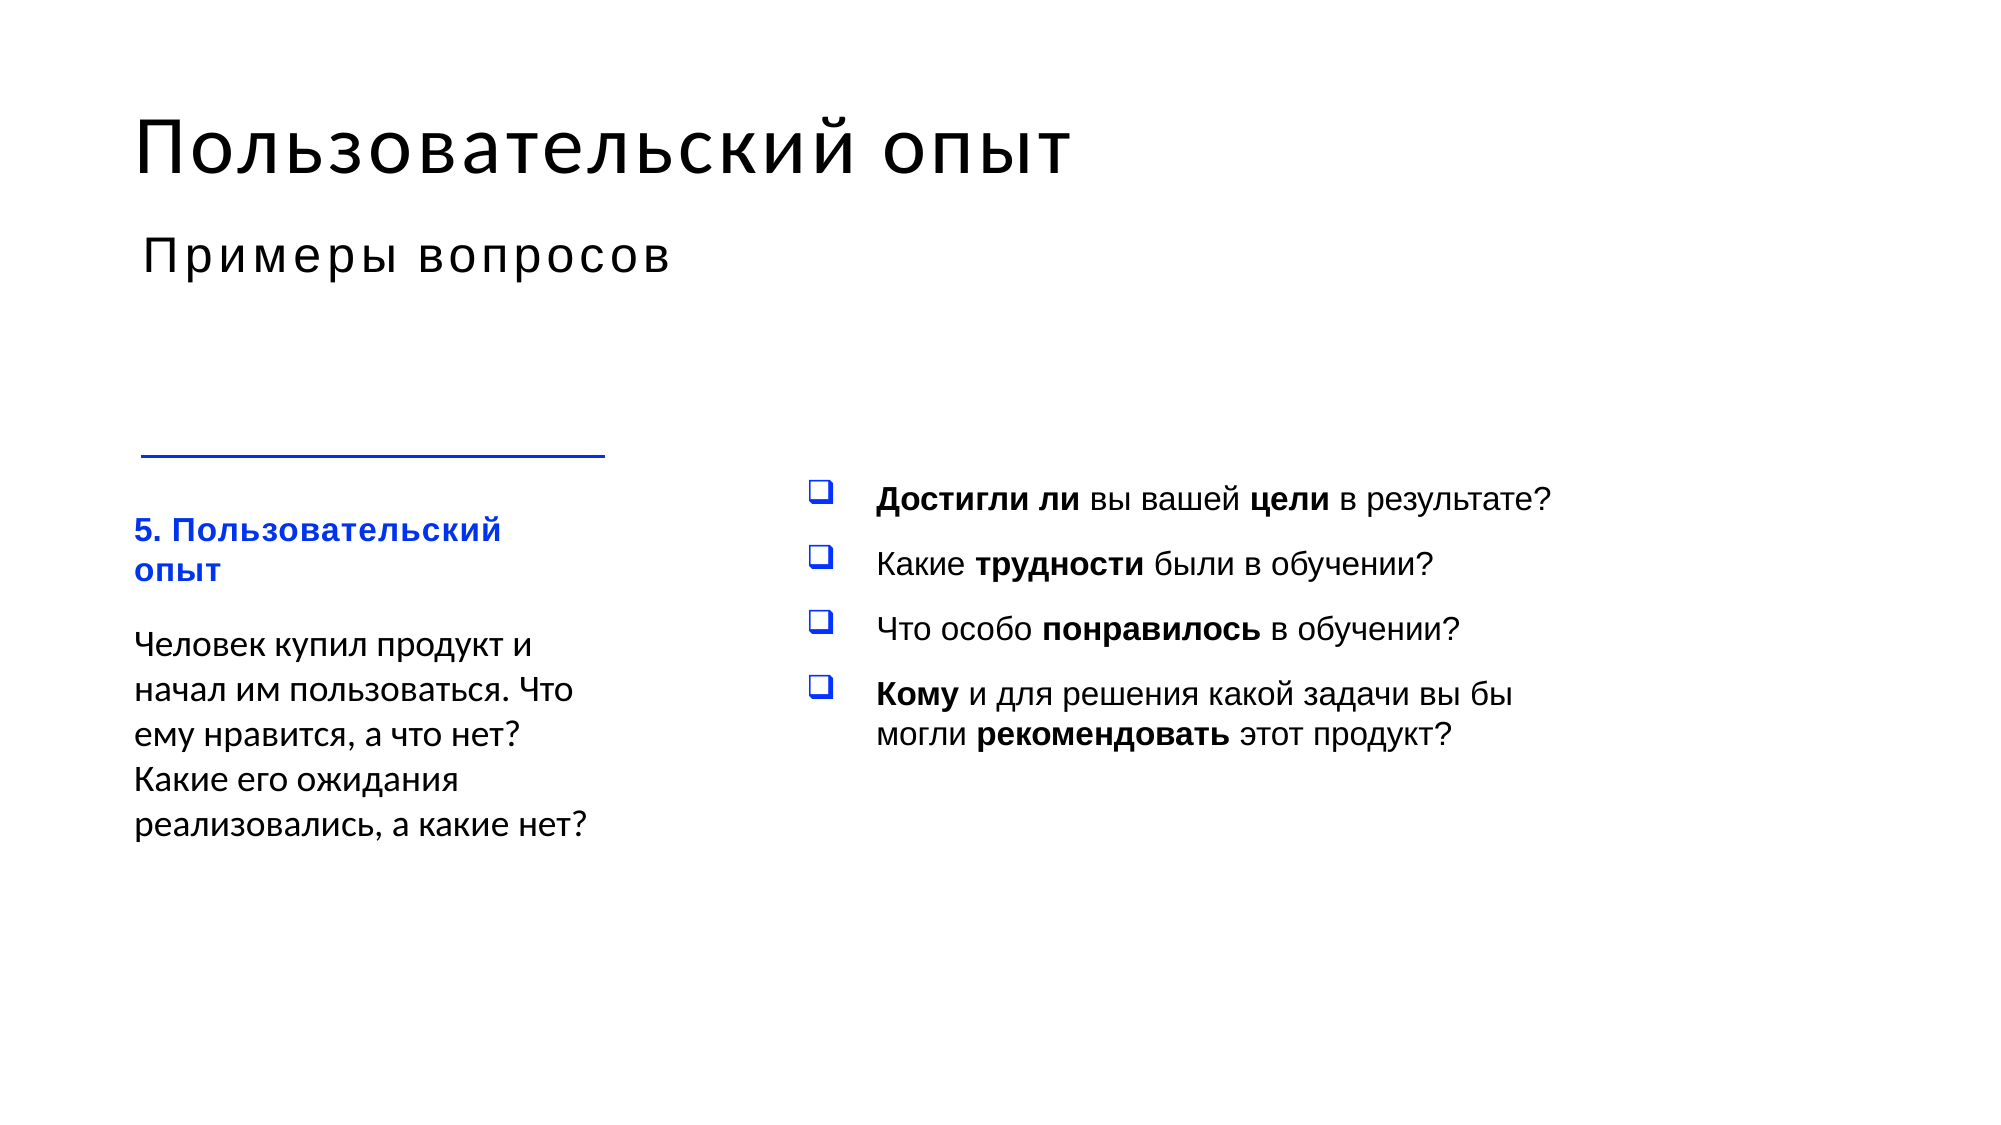

# Пользовательский опыт
Примеры вопросов

Достигли ли вы вашей цели в результате?
Какие трудности были в обучении?
Что особо понравилось в обучении?
Кому и для решения какой задачи вы бы могли рекомендовать этот продукт?
5. Пользовательский опыт
Человек купил продукт и начал им пользоваться. Что ему нравится, а что нет? Какие его ожидания реализовались, а какие нет?